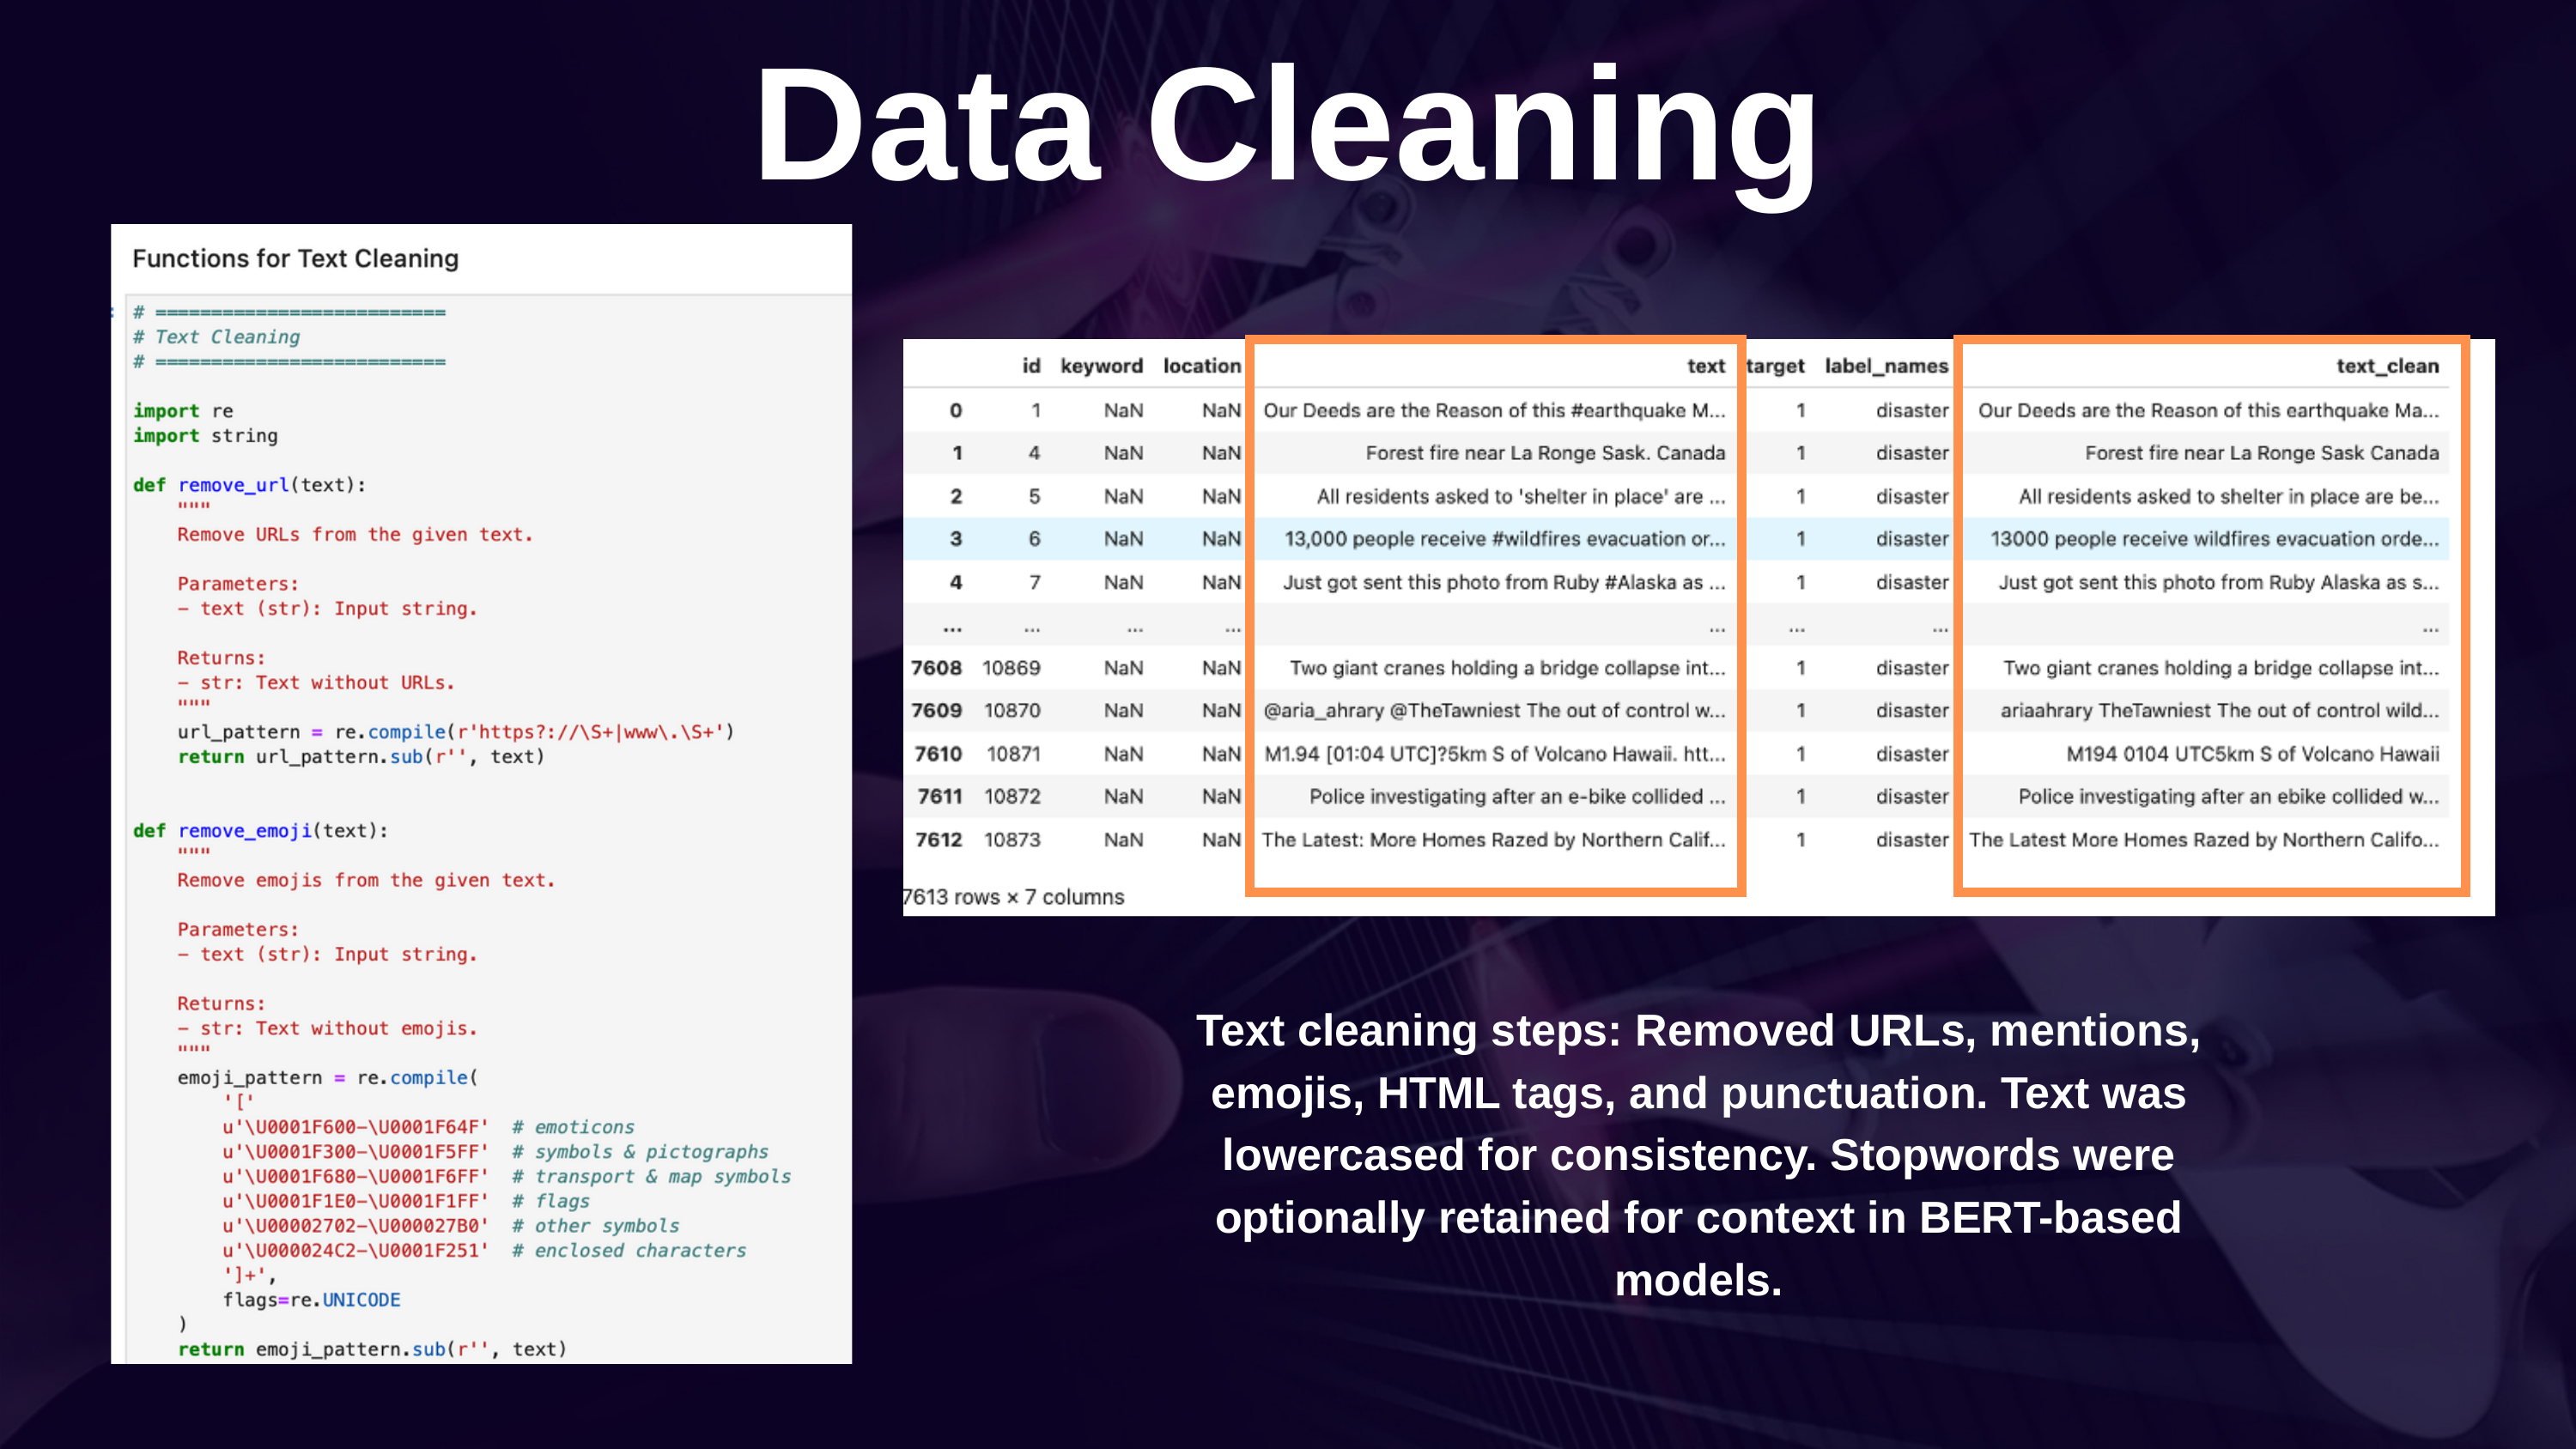

Data Cleaning

Text cleaning steps: Removed URLs, mentions, emojis, HTML tags, and punctuation. Text was lowercased for consistency. Stopwords were optionally retained for context in BERT-based models.